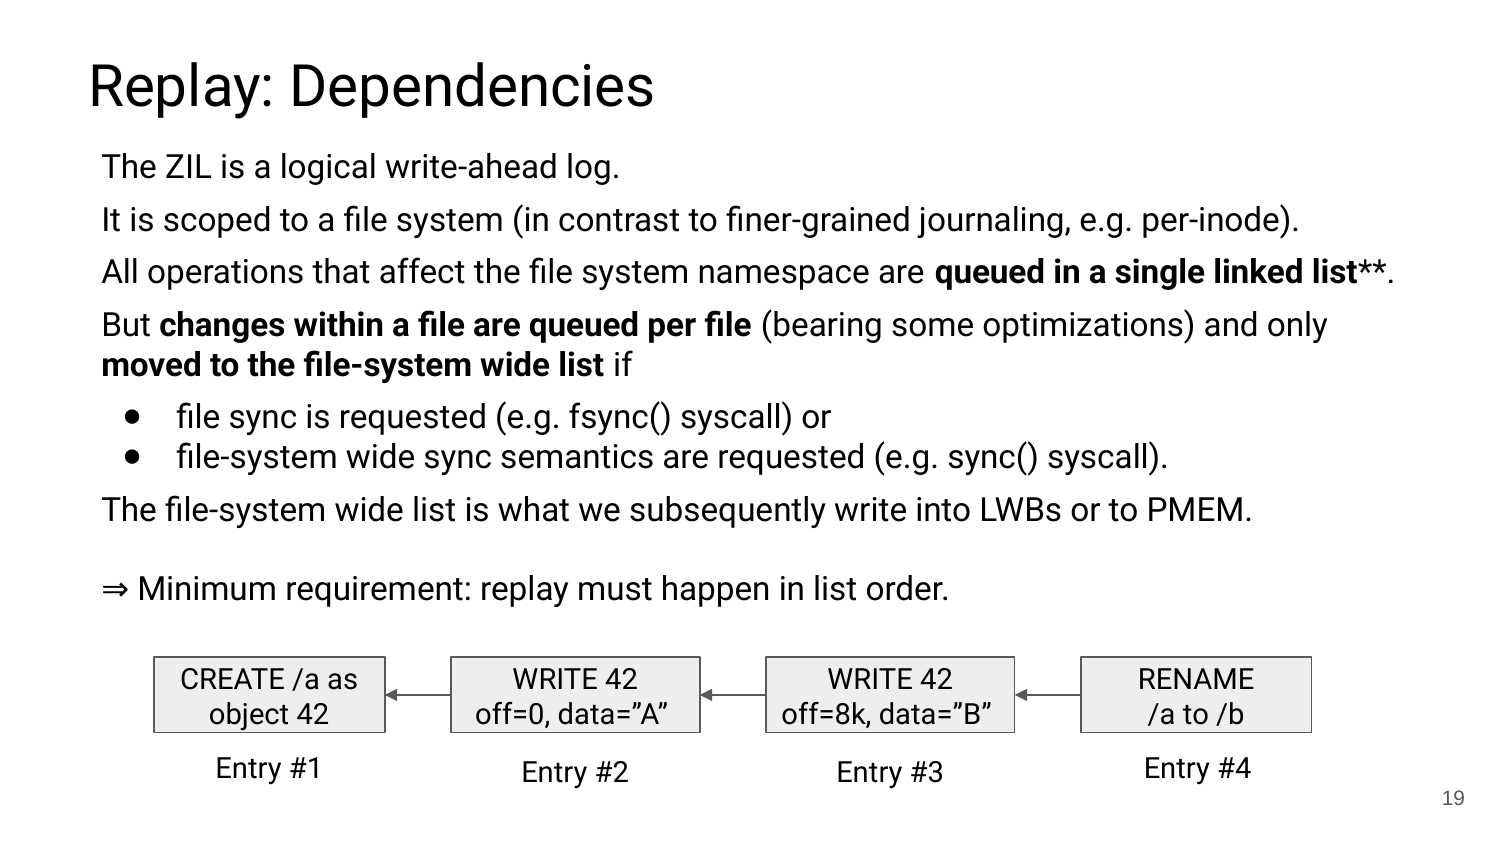

Replay: Dependencies
The ZIL is a logical write-ahead log.
It is scoped to a file system (in contrast to finer-grained journaling, e.g. per-inode).
All operations that affect the file system namespace are queued in a single linked list**.
But changes within a file are queued per file (bearing some optimizations) and only moved to the file-system wide list if
file sync is requested (e.g. fsync() syscall) or
file-system wide sync semantics are requested (e.g. sync() syscall).
The file-system wide list is what we subsequently write into LWBs or to PMEM.

⇒ Minimum requirement: replay must happen in list order.
CREATE /a as object 42
WRITE 42
off=0, data=”A”
WRITE 42
off=8k, data=”B”
RENAME
/a to /b
Entry #1
Entry #4
Entry #2
Entry #3
19